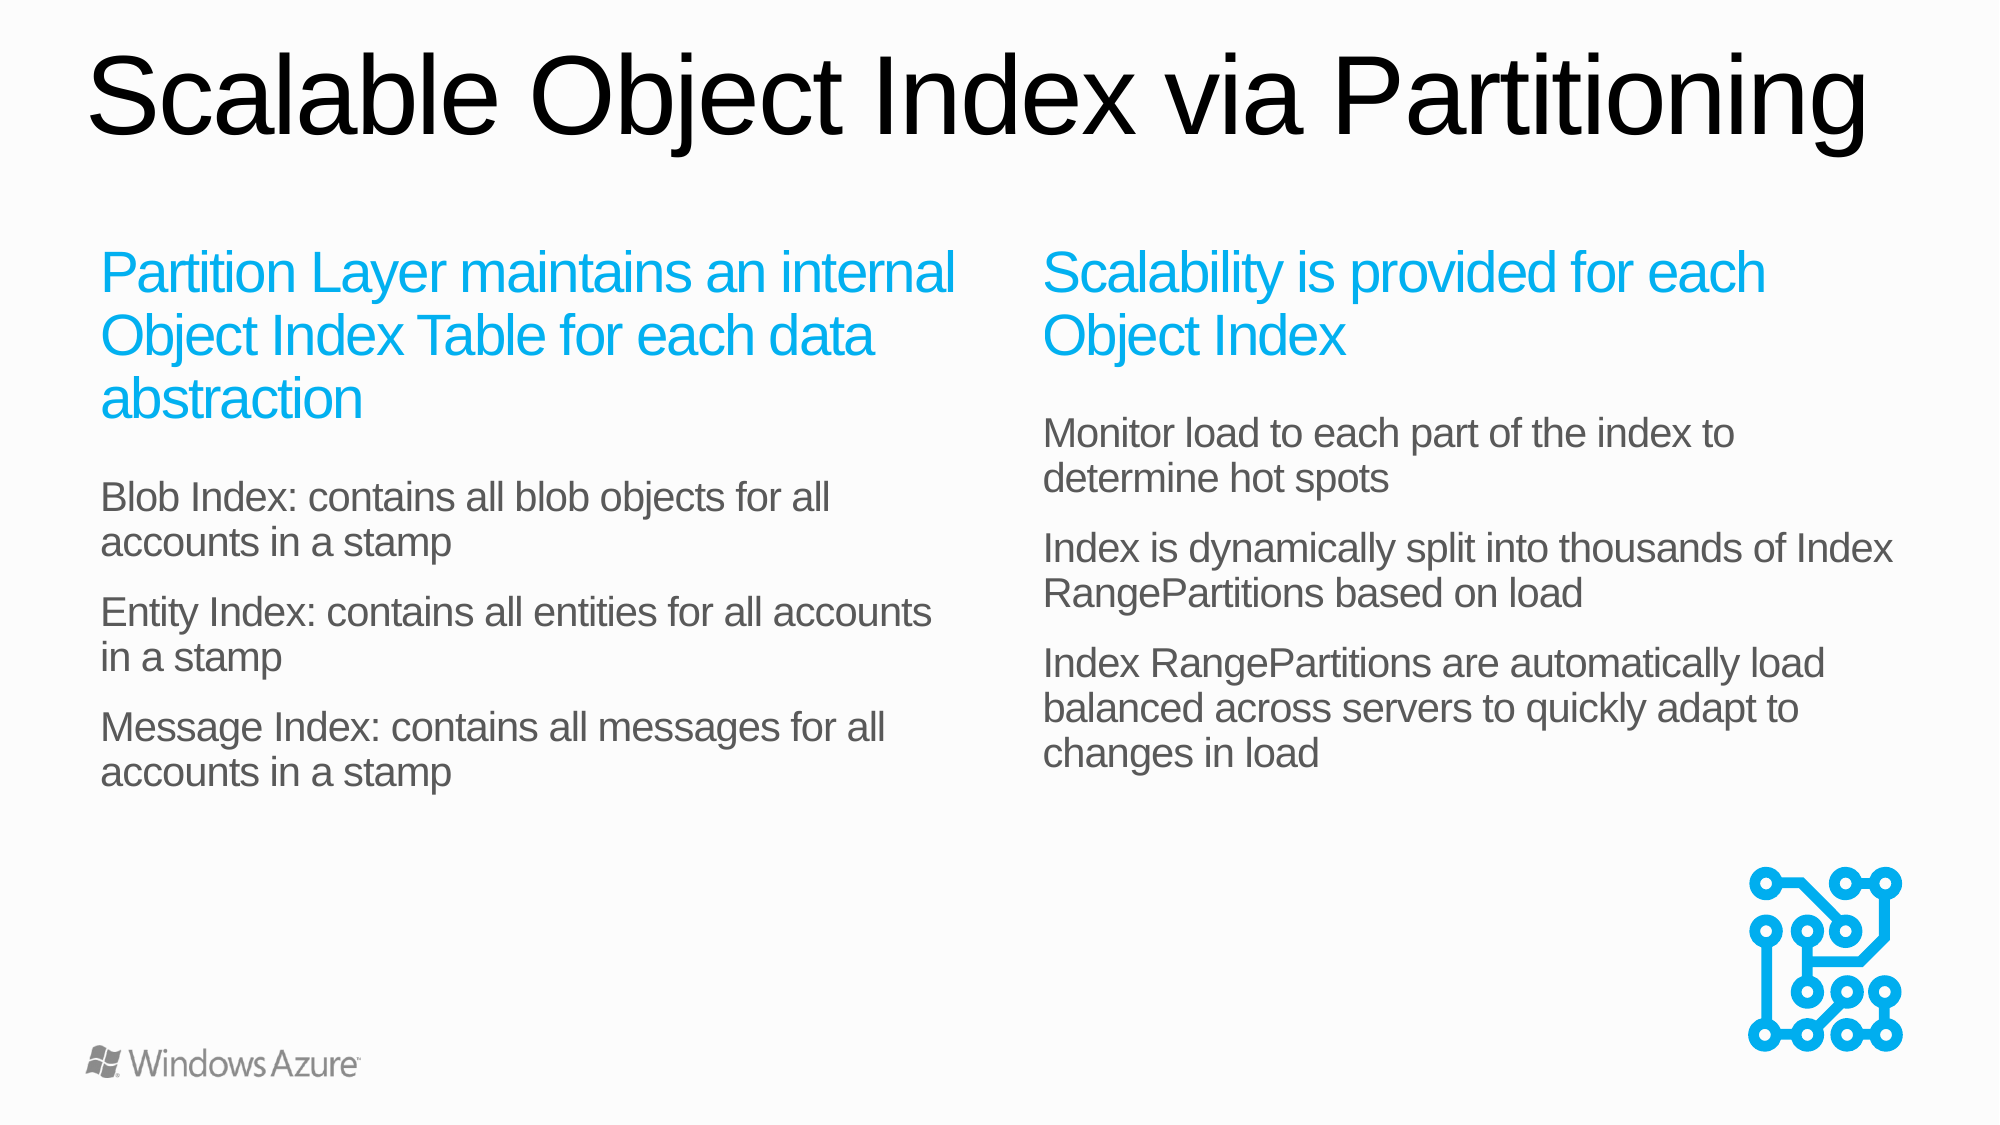

# Scalable Object Index via Partitioning
Scalability is provided for each Object Index
Monitor load to each part of the index to determine hot spots
Index is dynamically split into thousands of Index RangePartitions based on load
Index RangePartitions are automatically load balanced across servers to quickly adapt to changes in load
Partition Layer maintains an internal Object Index Table for each data abstraction
Blob Index: contains all blob objects for all accounts in a stamp
Entity Index: contains all entities for all accounts in a stamp
Message Index: contains all messages for all accounts in a stamp